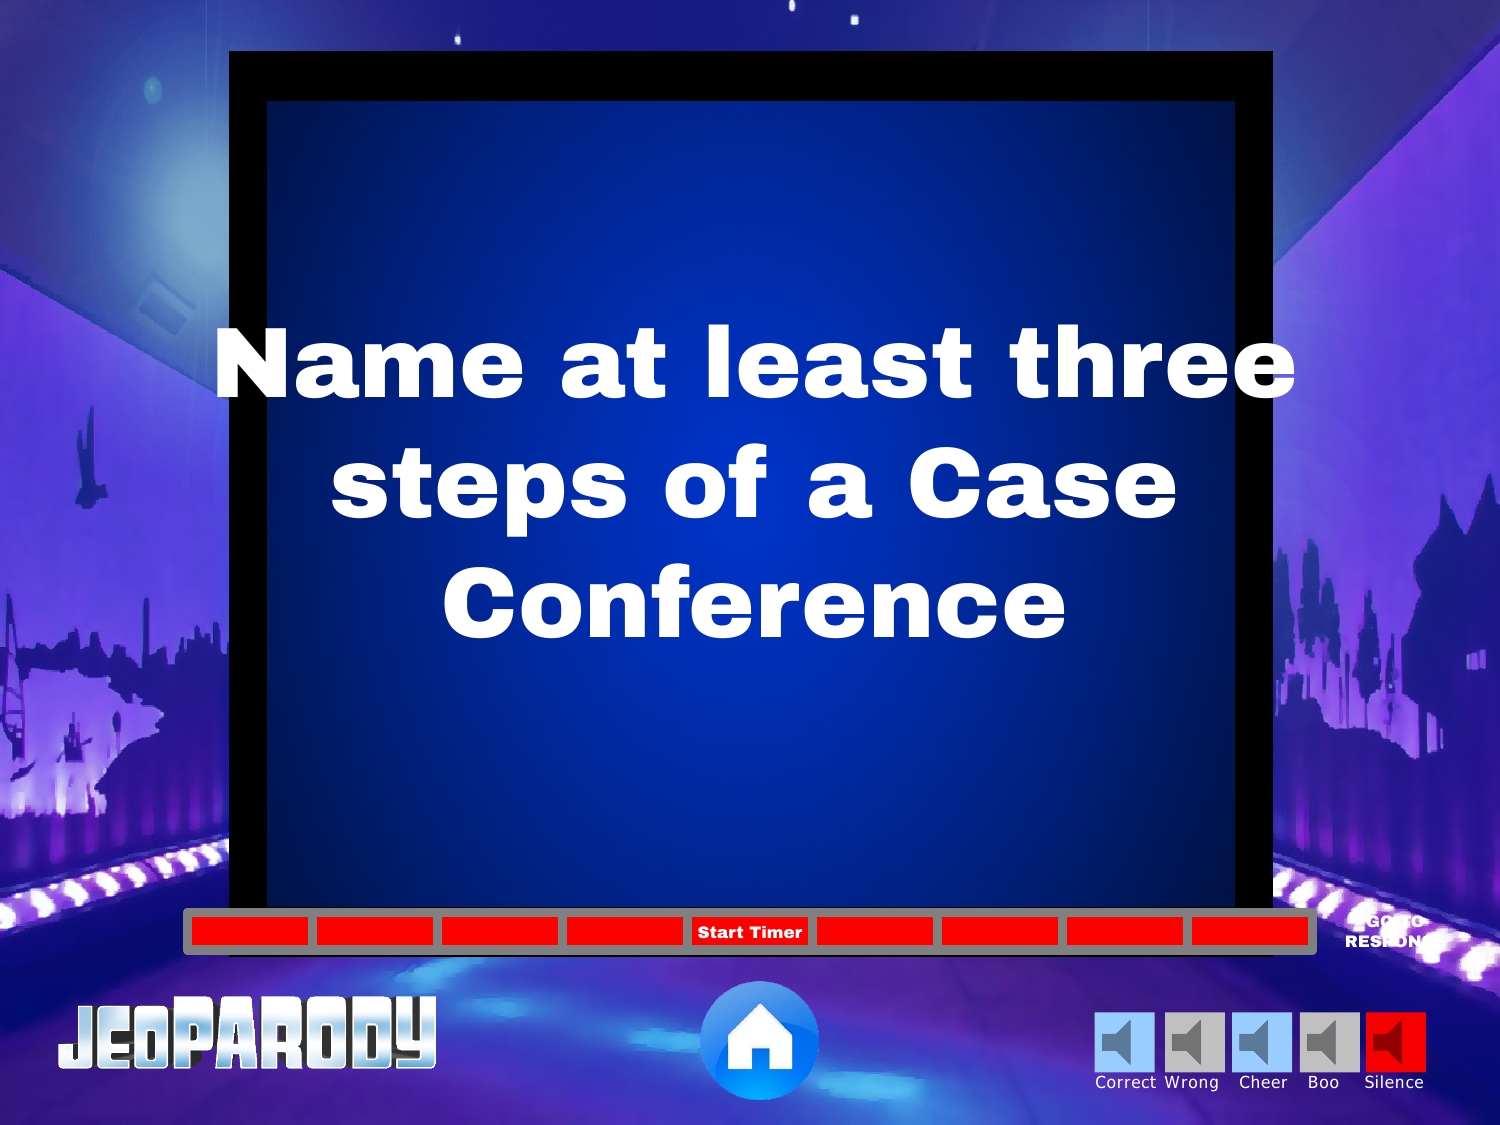

Name at least three steps of a Case Conference